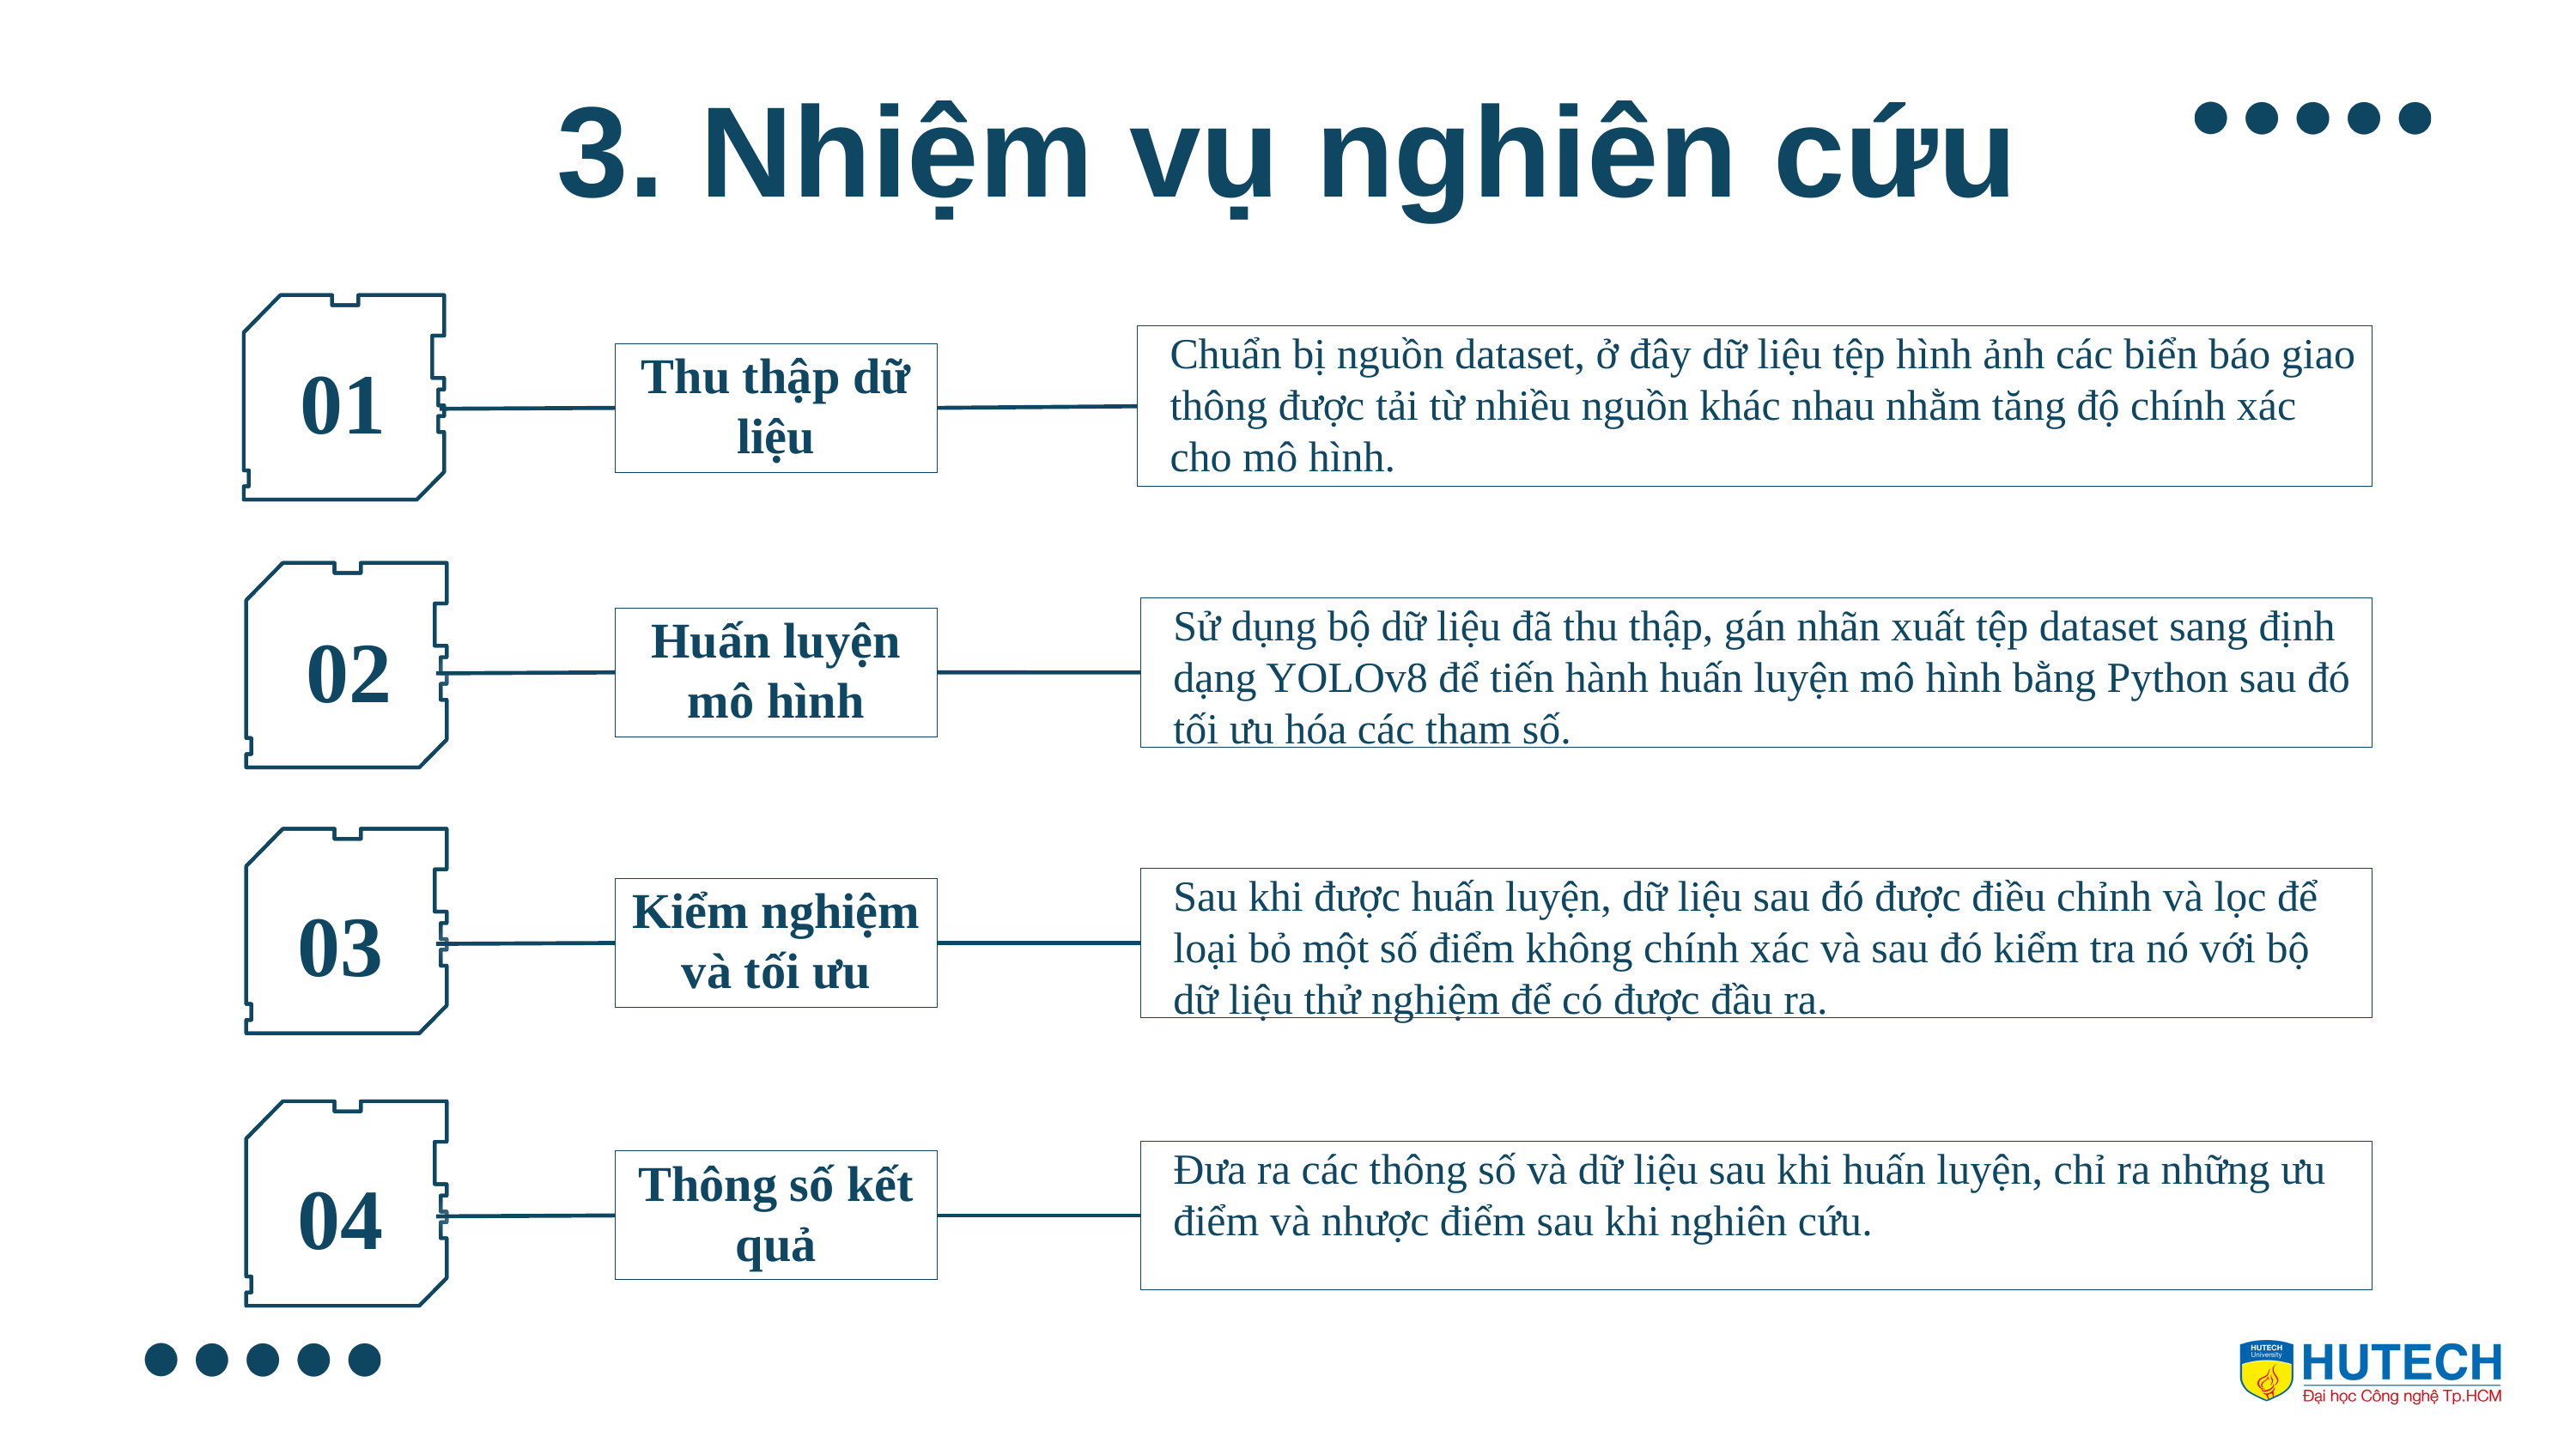

3. Nhiệm vụ nghiên cứu

Chuẩn bị nguồn dataset, ở đây dữ liệu tệp hình ảnh các biển báo giao thông được tải từ nhiều nguồn khác nhau nhằm tăng độ chính xác cho mô hình.
01
Thu thập dữ liệu

Sử dụng bộ dữ liệu đã thu thập, gán nhãn xuất tệp dataset sang định dạng YOLOv8 để tiến hành huấn luyện mô hình bằng Python sau đó tối ưu hóa các tham số.
Huấn luyện mô hình
02

Sau khi được huấn luyện, dữ liệu sau đó được điều chỉnh và lọc để loại bỏ một số điểm không chính xác và sau đó kiểm tra nó với bộ dữ liệu thử nghiệm để có được đầu ra.
Kiểm nghiệm và tối ưu
03

Đưa ra các thông số và dữ liệu sau khi huấn luyện, chỉ ra những ưu điểm và nhược điểm sau khi nghiên cứu.
Thông số kết quả
04